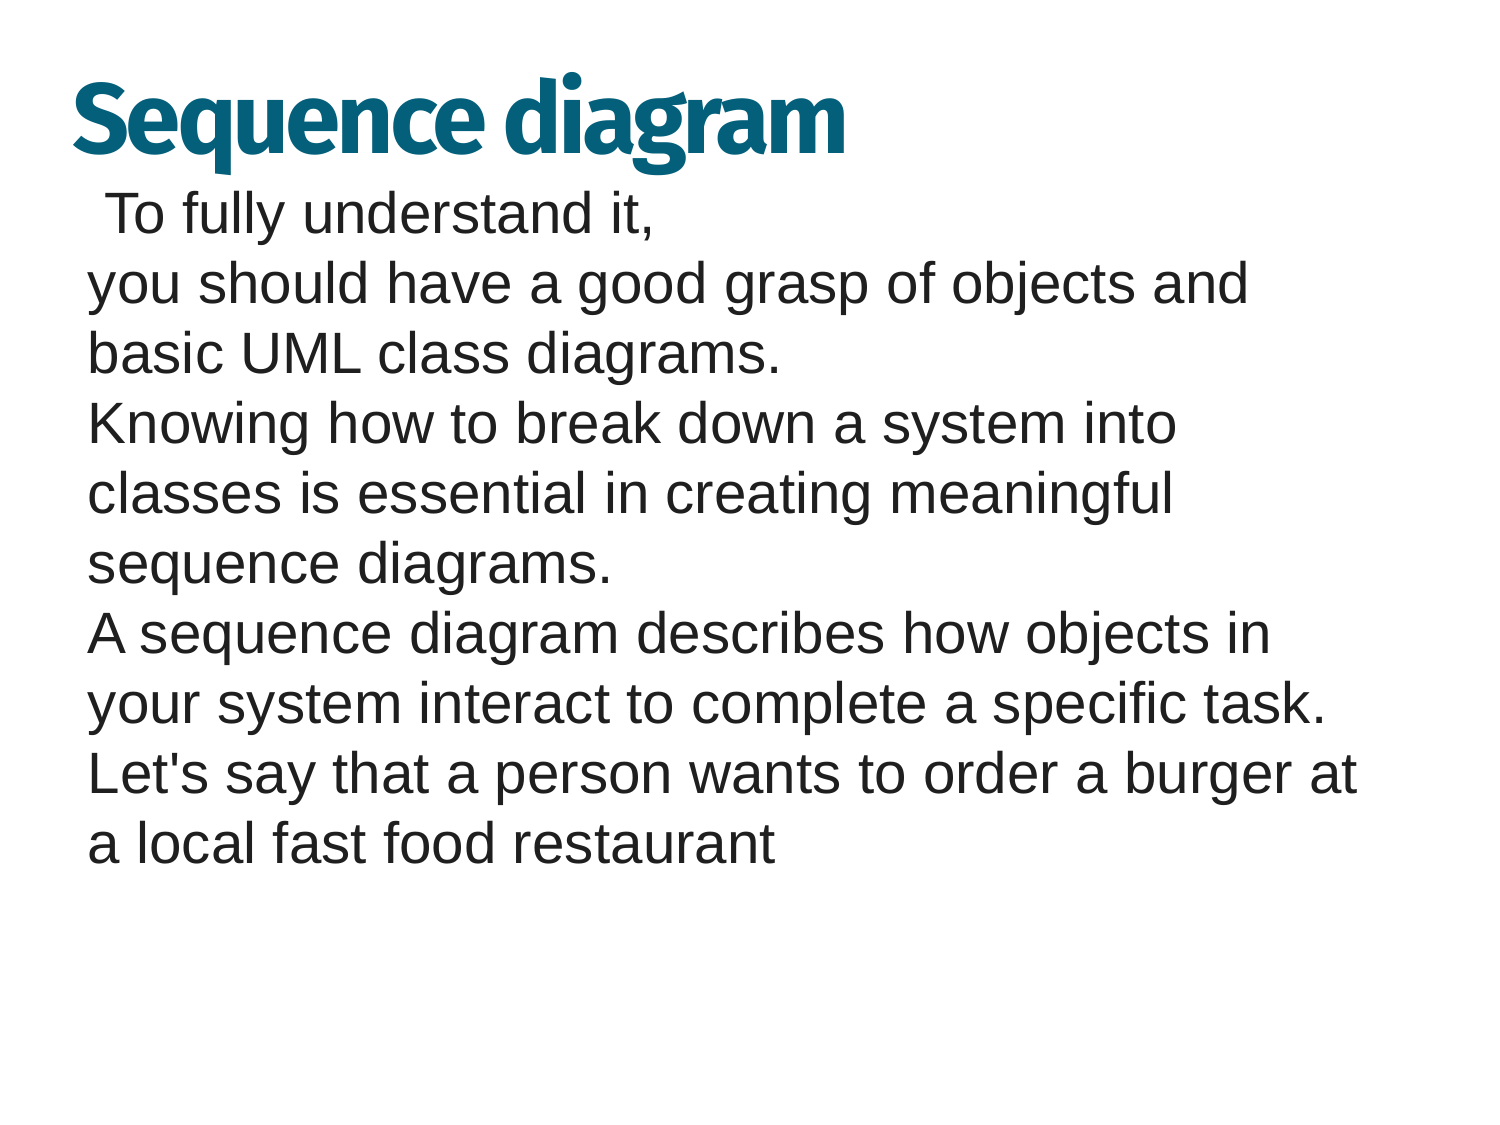

# Sequence diagram
 To fully understand it,
you should have a good grasp of objects and basic UML class diagrams.
Knowing how to break down a system into classes is essential in creating meaningful sequence diagrams.
A sequence diagram describes how objects in your system interact to complete a specific task.
Let's say that a person wants to order a burger at a local fast food restaurant